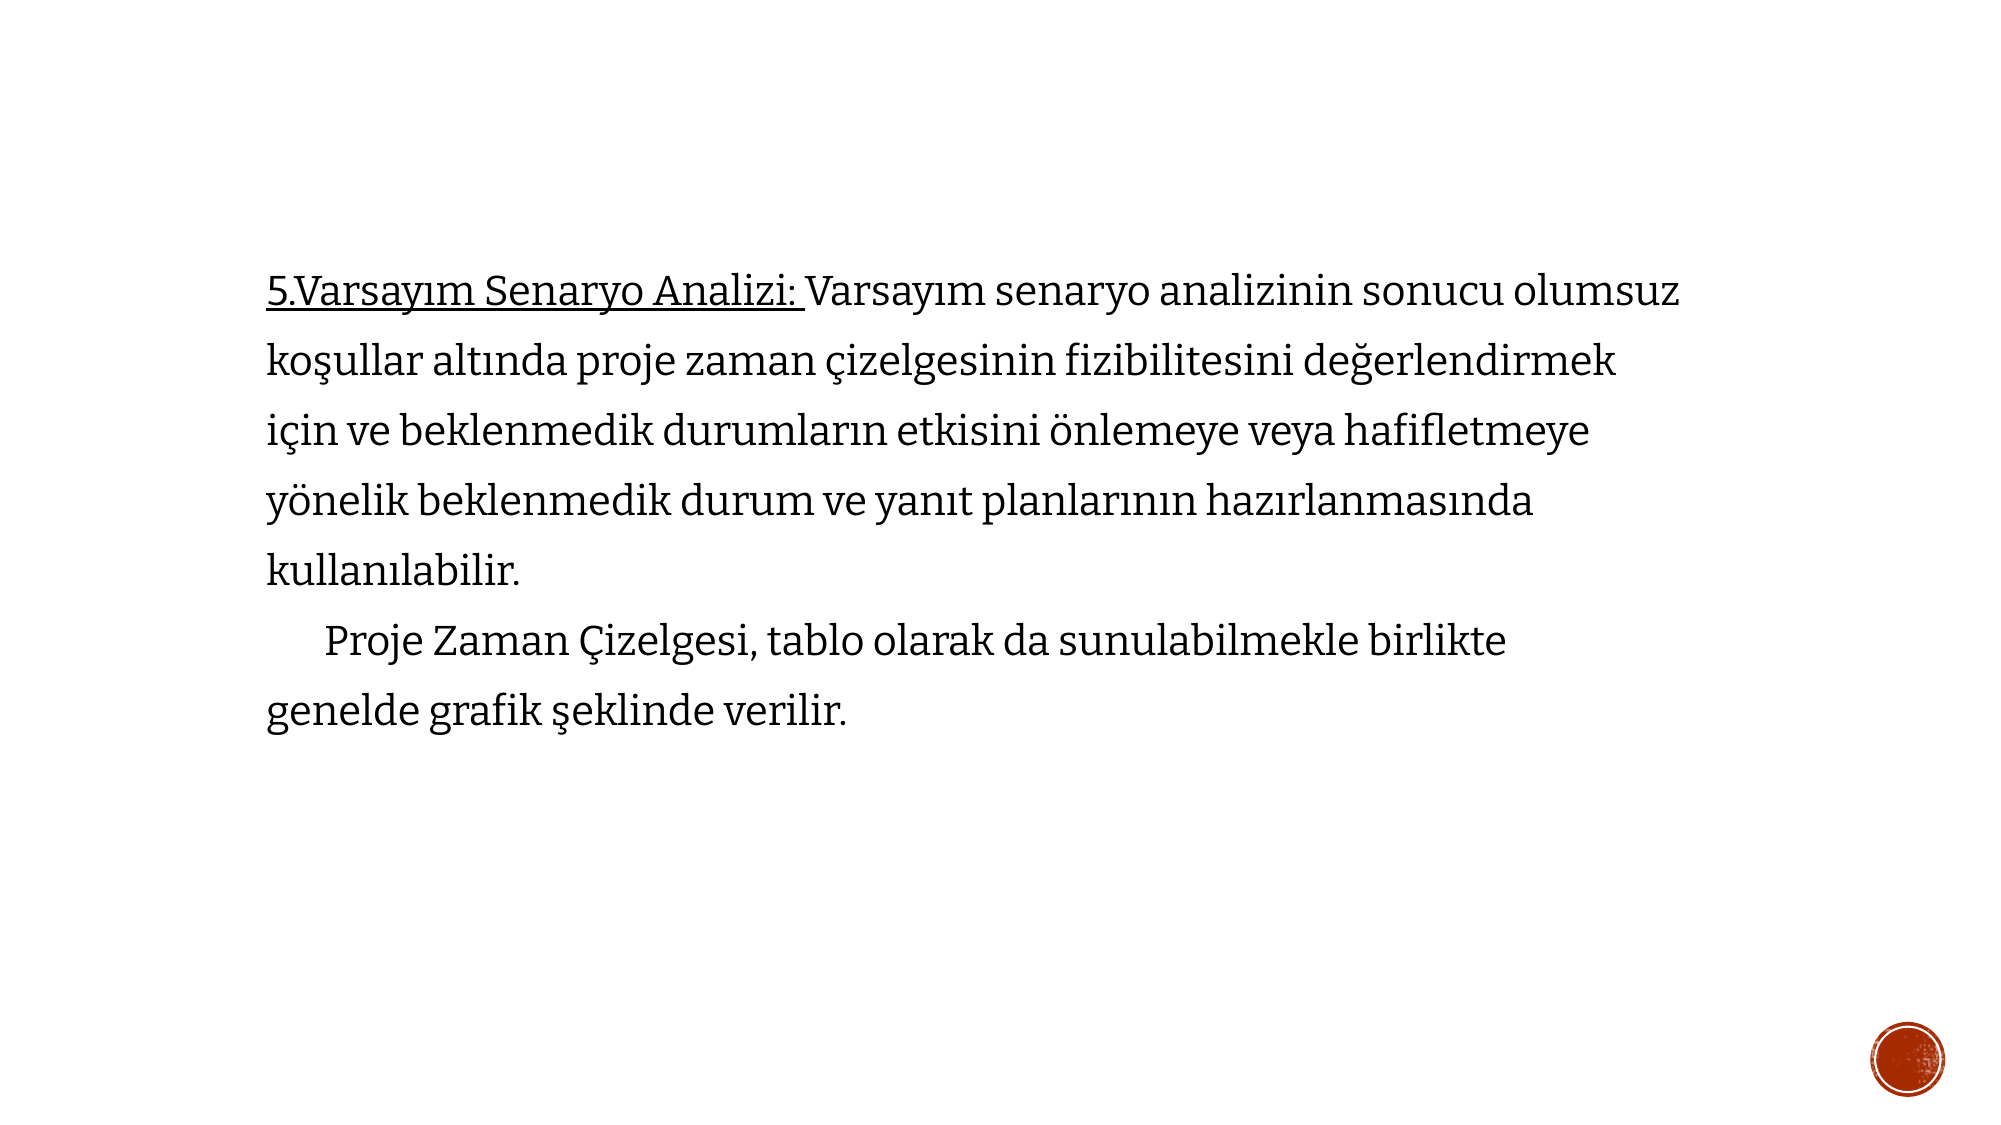

5.Varsayım Senaryo Analizi: Varsayım senaryo analizinin sonucu olumsuz
koşullar altında proje zaman çizelgesinin fizibilitesini değerlendirmek
için ve beklenmedik durumların etkisini önlemeye veya hafifletmeye
yönelik beklenmedik durum ve yanıt planlarının hazırlanmasında
kullanılabilir.
       Proje Zaman Çizelgesi, tablo olarak da sunulabilmekle birlikte
genelde grafik şeklinde verilir.